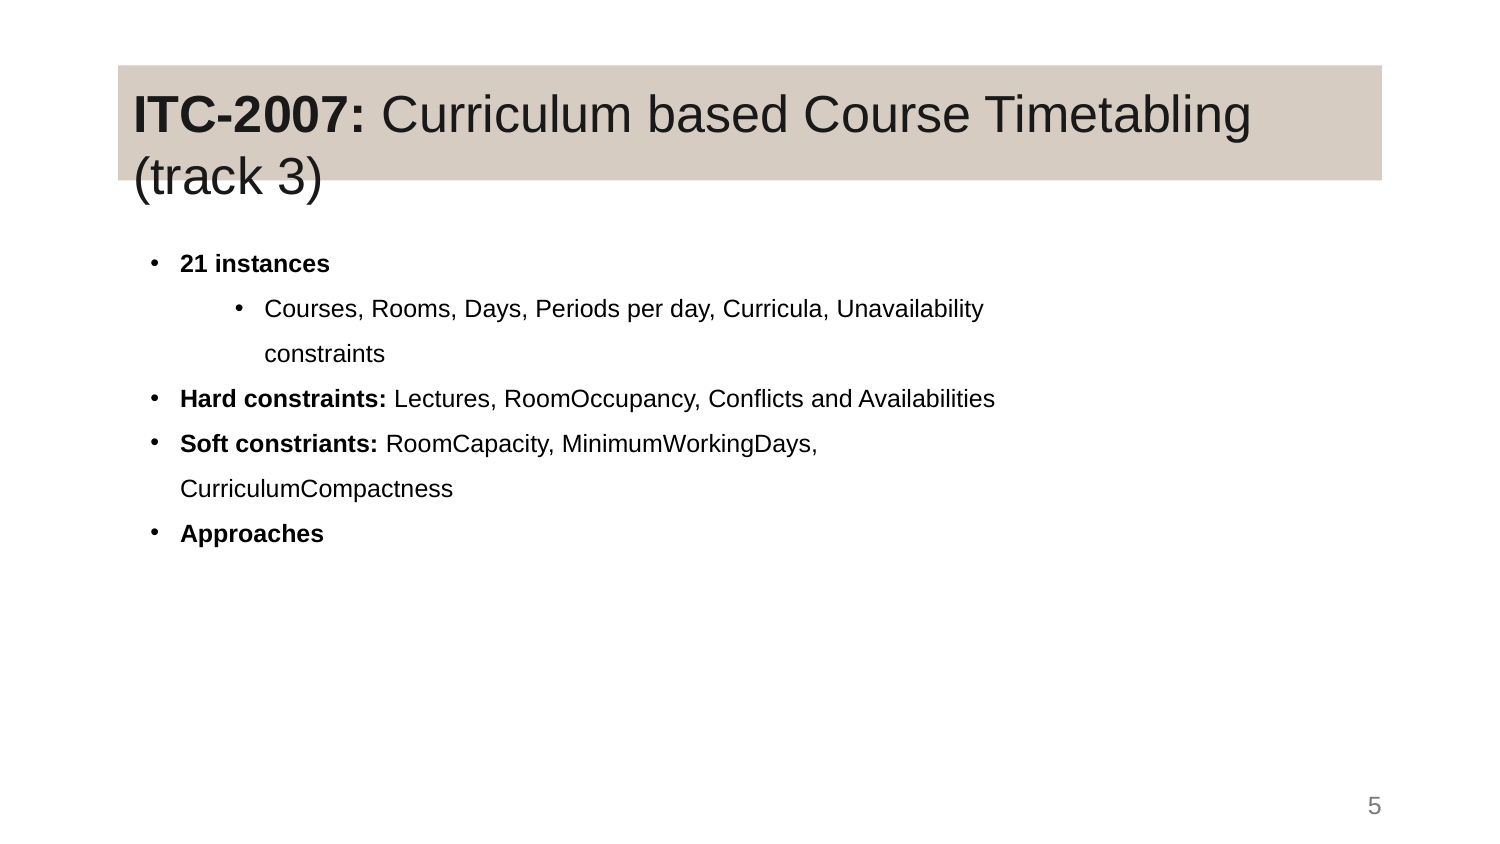

# ITC-2007: Curriculum based Course Timetabling (track 3)
21 instances
Courses, Rooms, Days, Periods per day, Curricula, Unavailability constraints
Hard constraints: Lectures, RoomOccupancy, Conflicts and Availabilities
Soft constriants: RoomCapacity, MinimumWorkingDays, CurriculumCompactness
Approaches

5